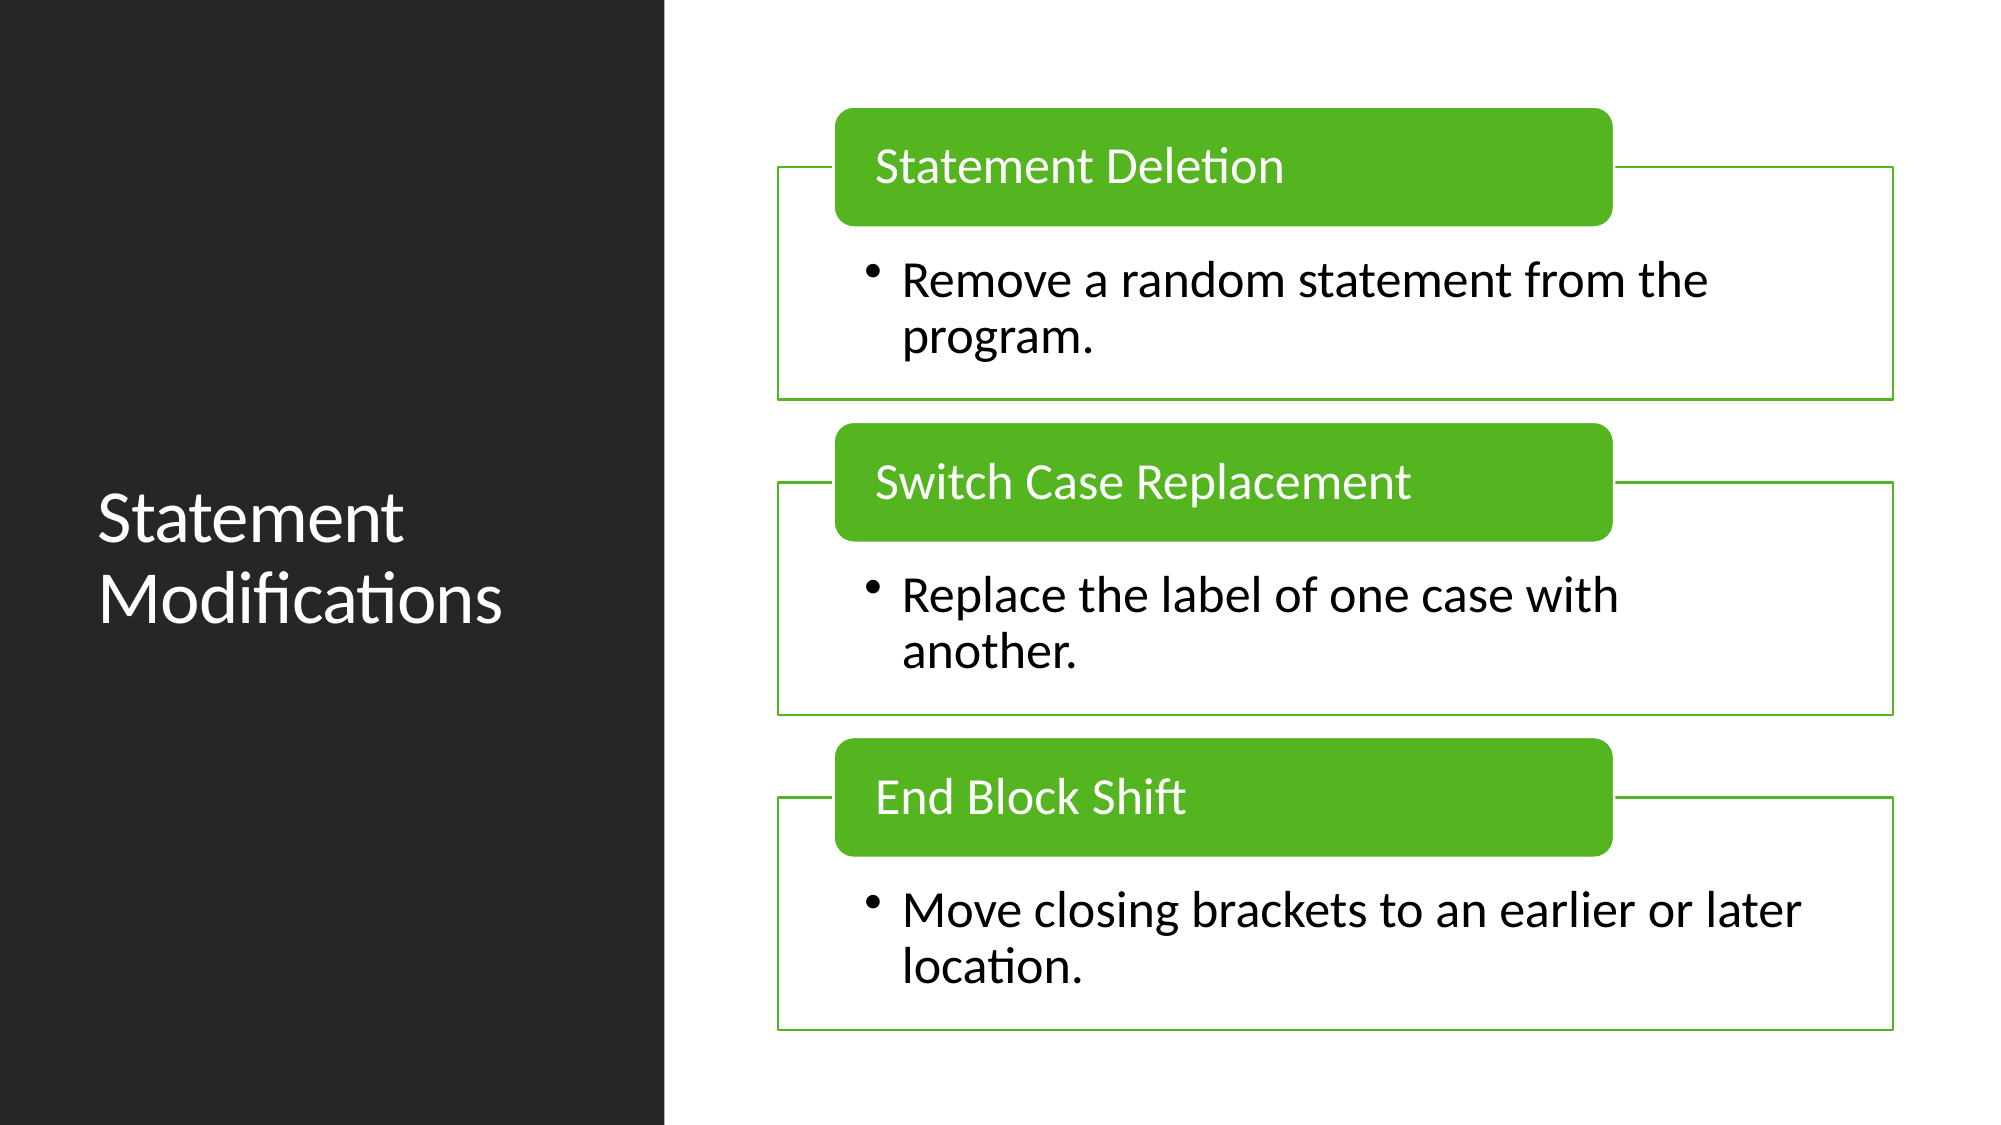

# Statement Modifications
Remove a random statement from the program.
Statement Deletion
Replace the label of one case with another.
Switch Case Replacement
Move closing brackets to an earlier or later location.
End Block Shift